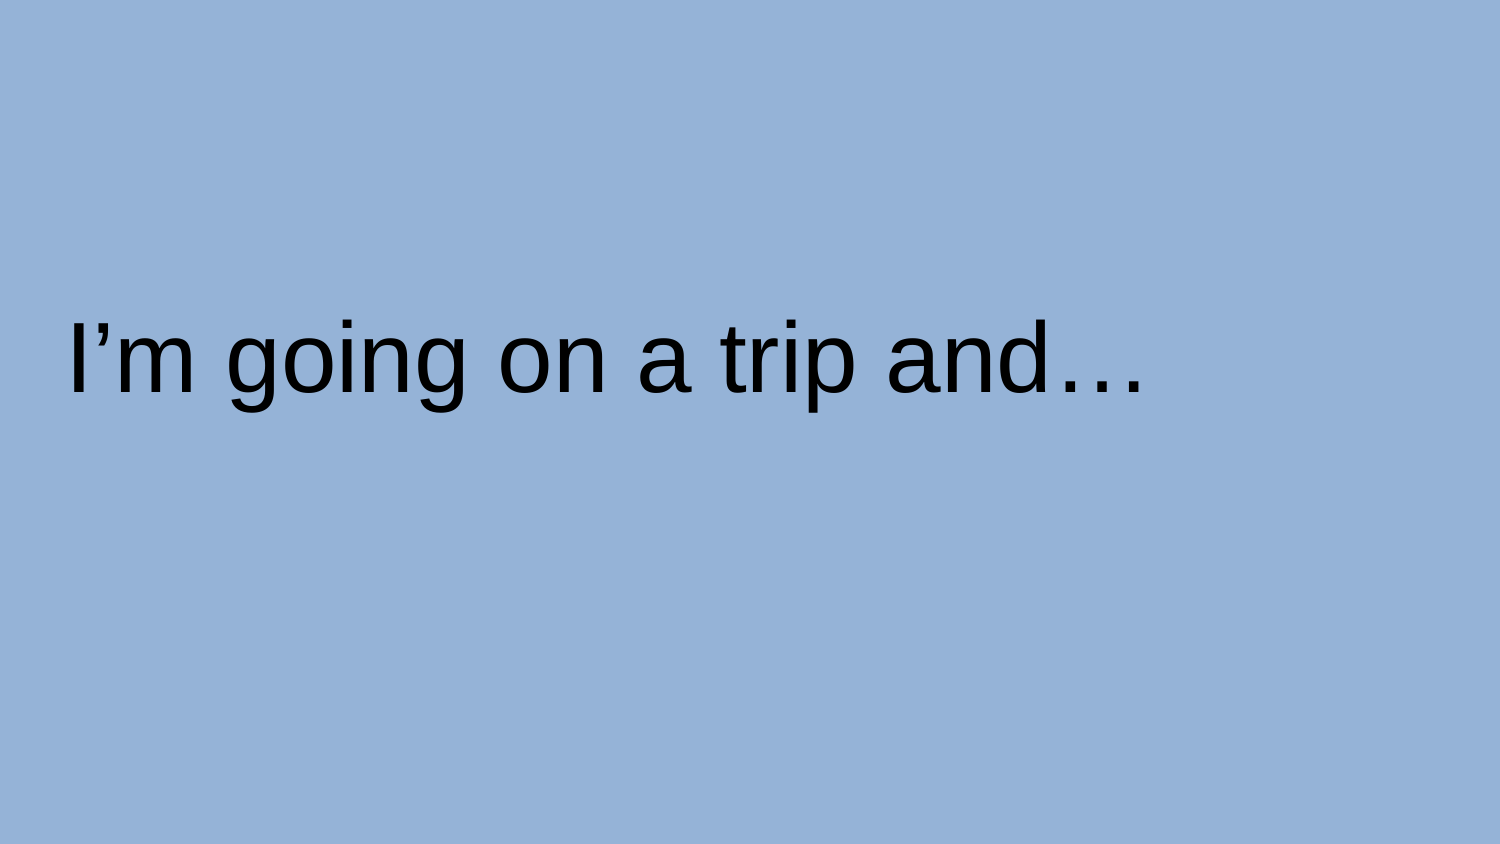

# I’m going on a trip and…